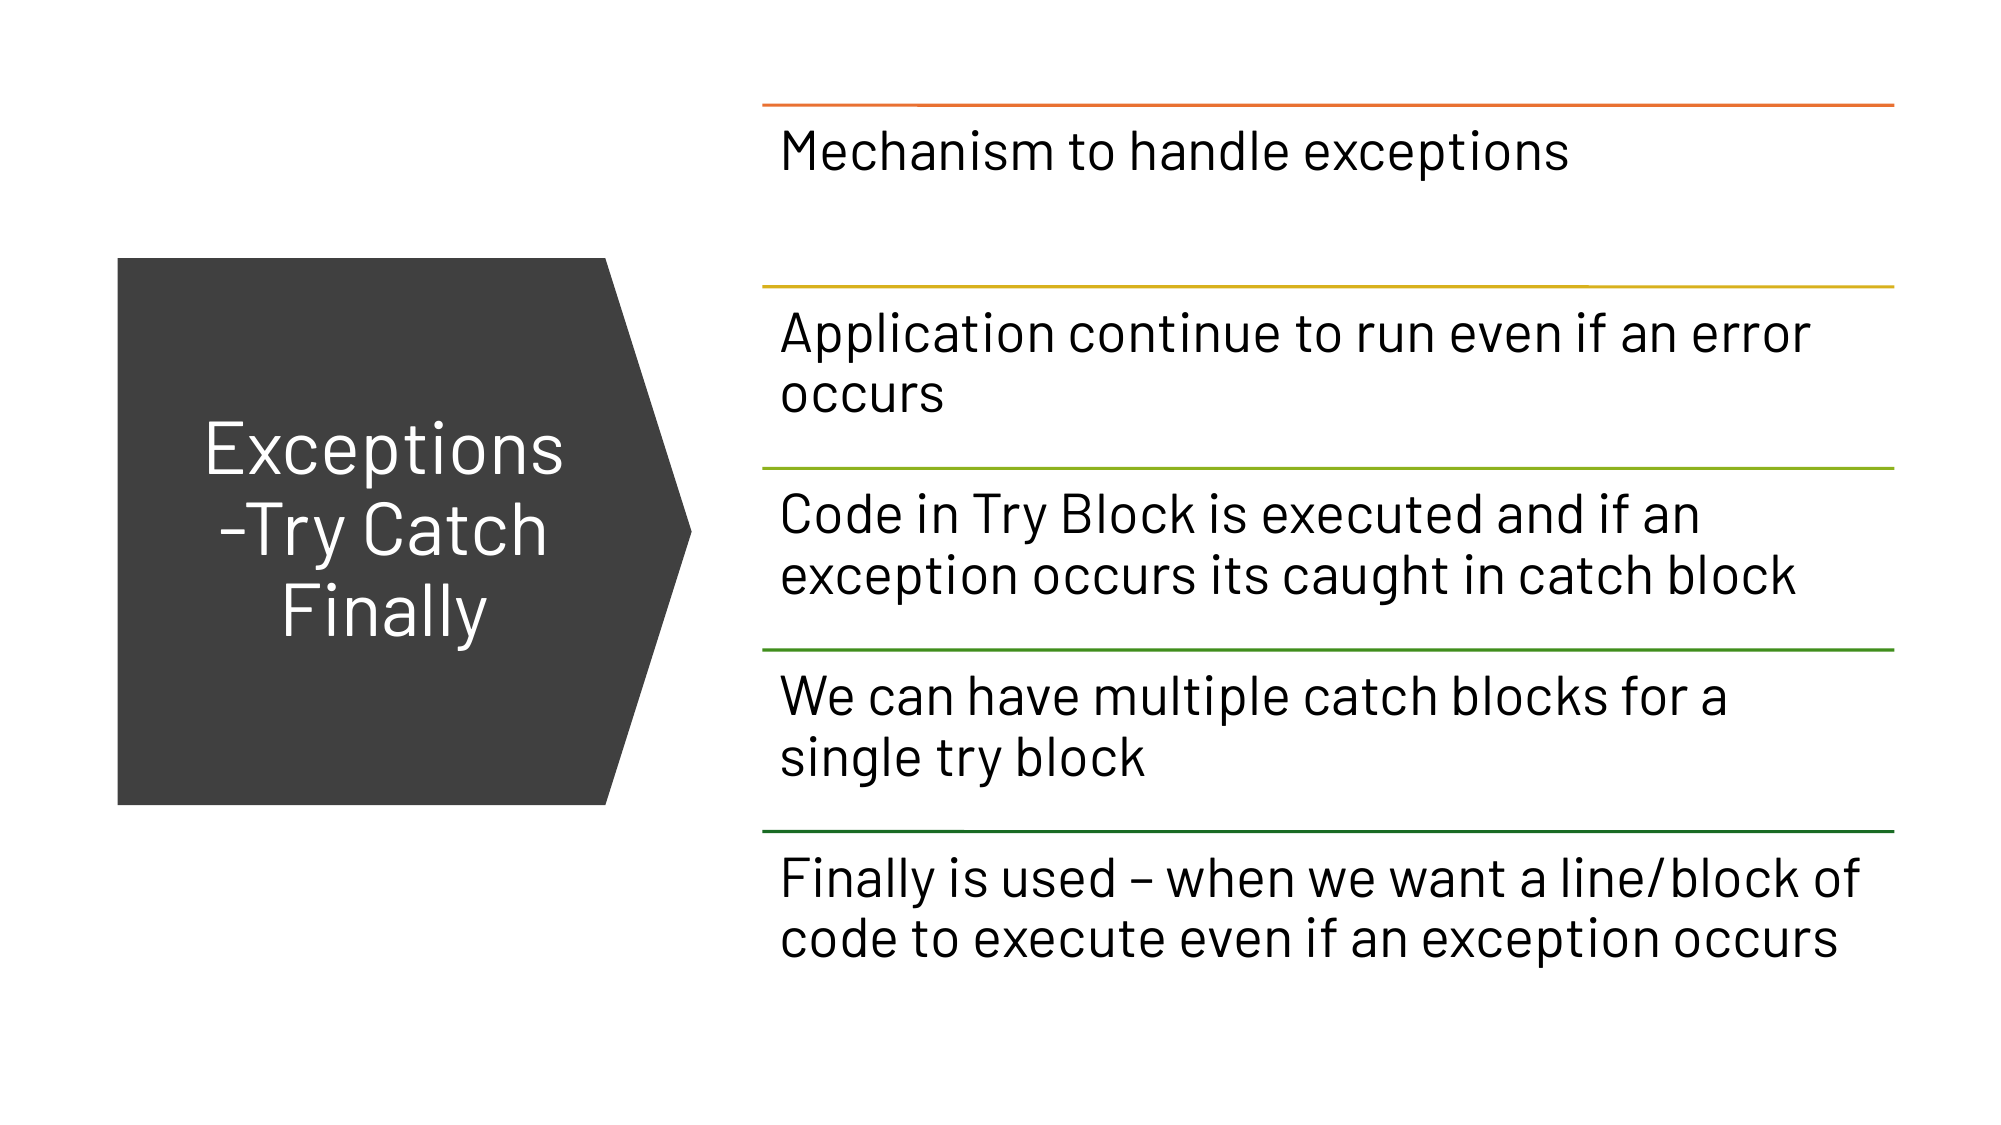

Mechanism to handle exceptions
Application continue to run even if an error occurs
Code in Try Block is executed and if an exception occurs its caught in catch block
We can have multiple catch blocks for a single try block
Finally is used – when we want a line/block of code to execute even if an exception occurs

# Exceptions -Try Catch Finally